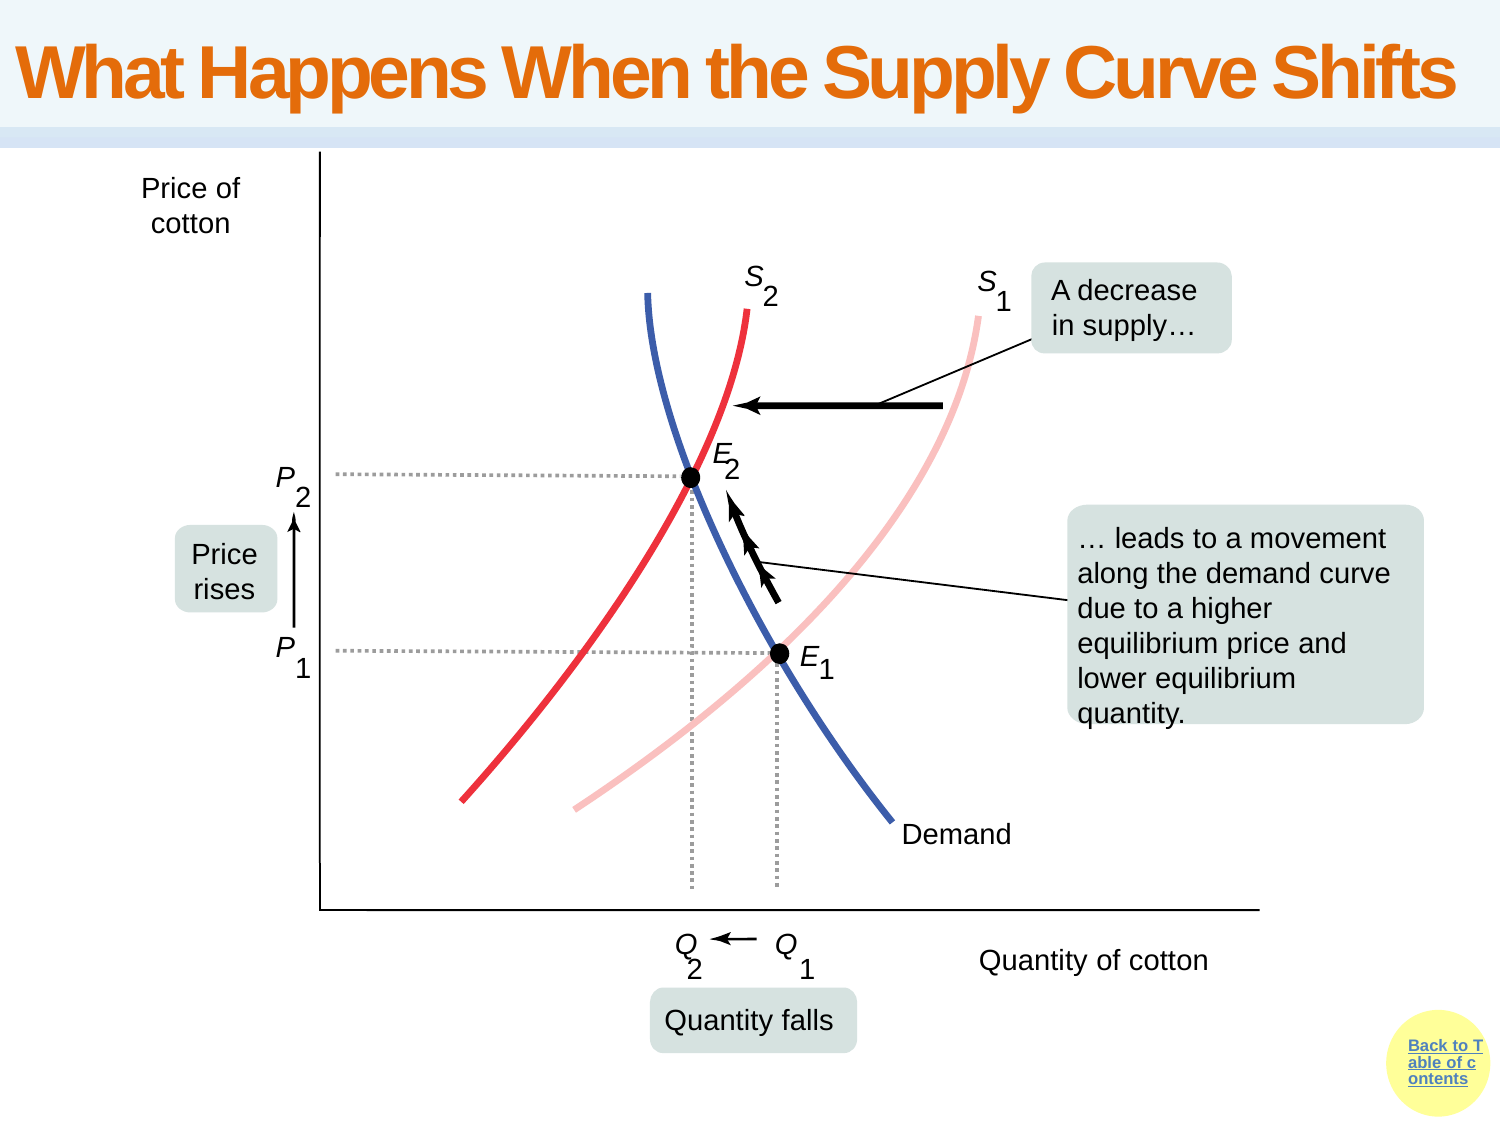

# What Happens When the Supply Curve Shifts

Price of cotton
S

S
A decrease in supply…
2
1

E
2
P

2

… leads to a movement along the demand curve due to a higher equilibrium price and lower equilibrium quantity.

Price rises

P
E

1
1
Demand

Q
Q

Quantity of cotton

2
1

Quantity falls